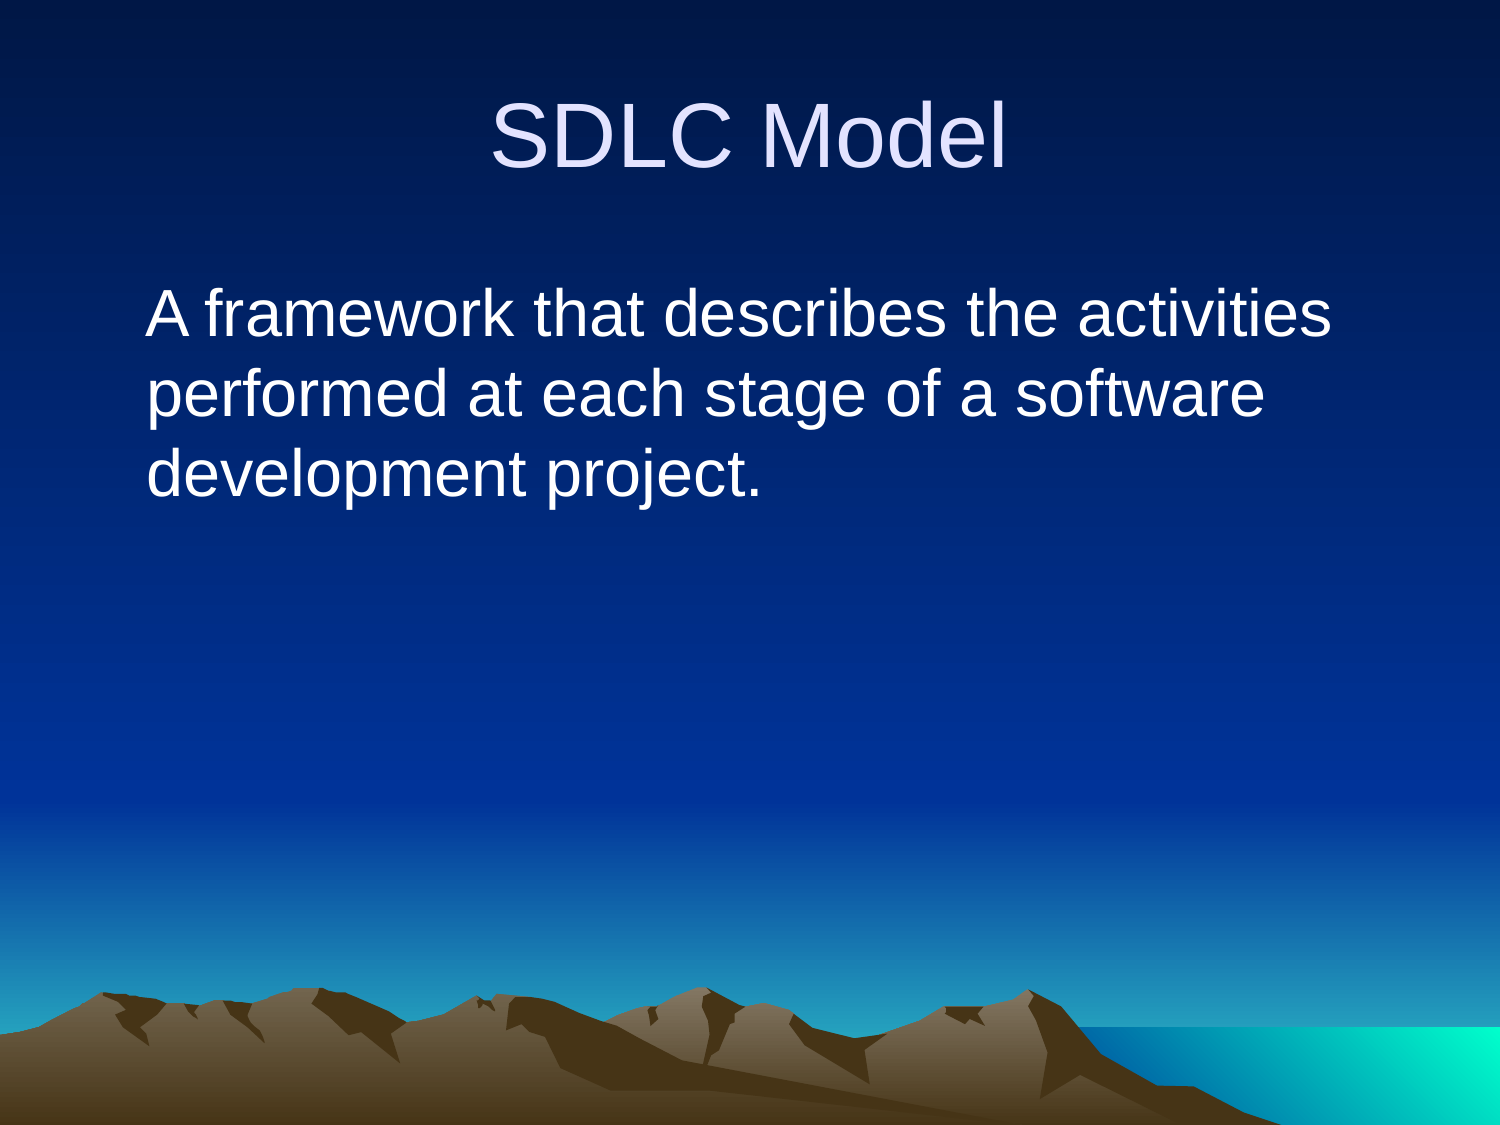

# SDLC Model
   A framework that describes the activities performed at each stage of a software development project.